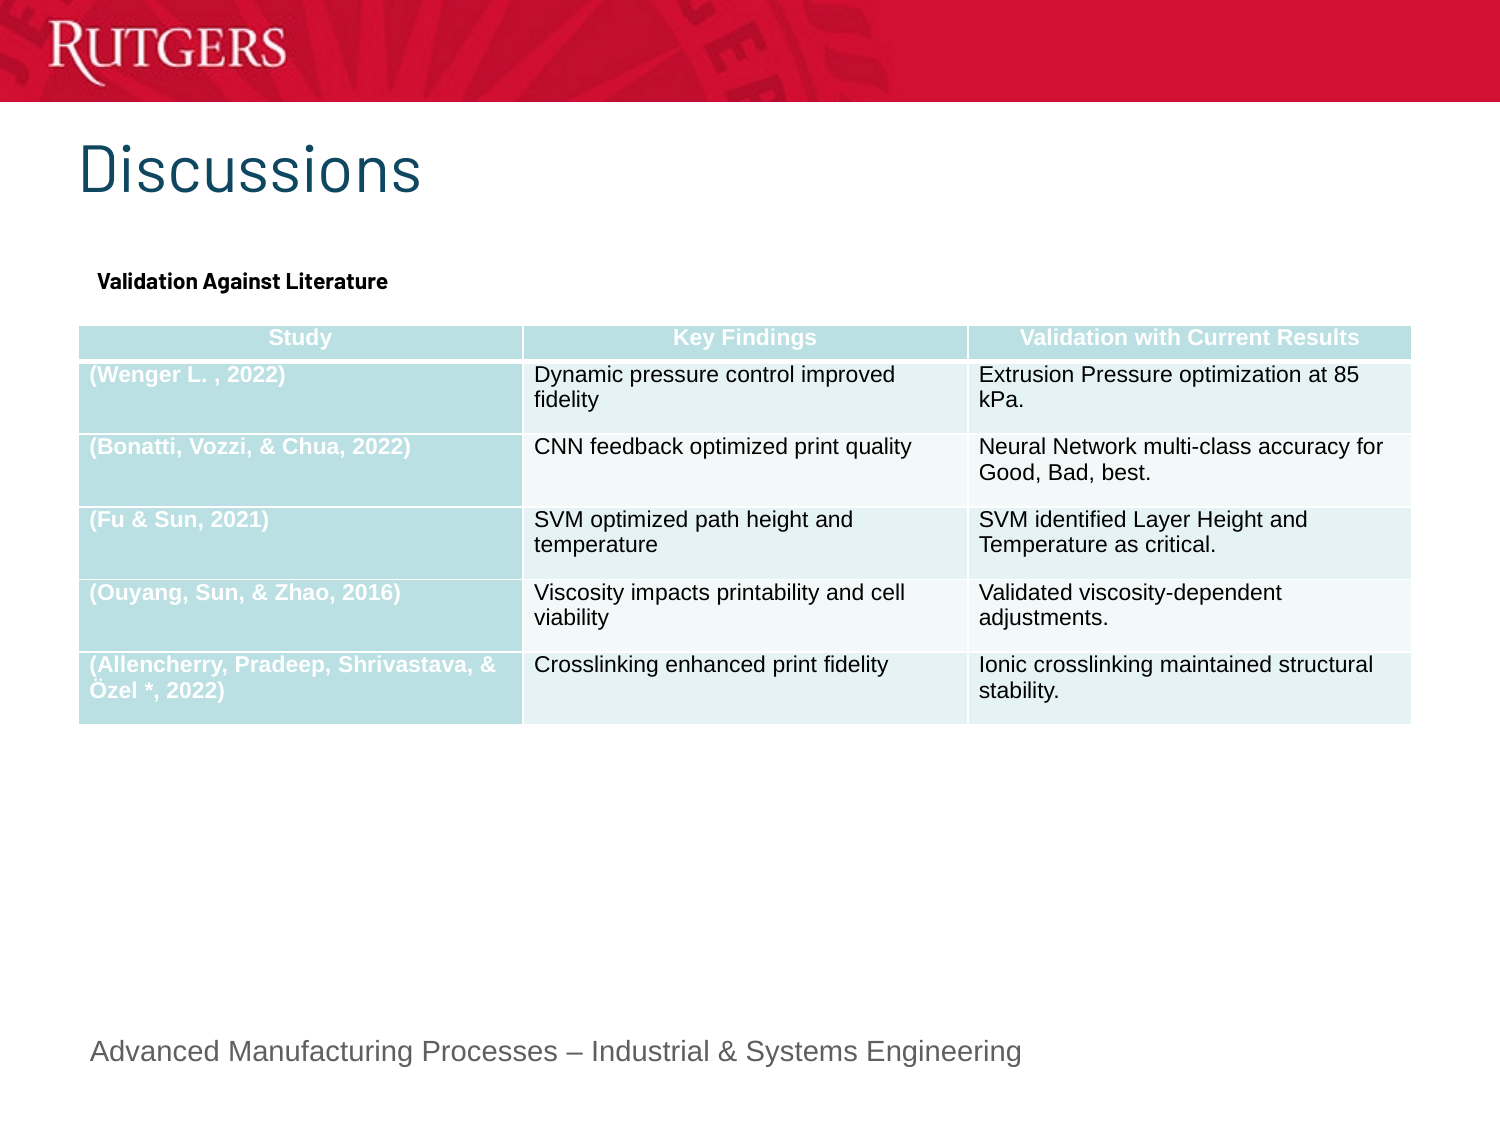

# Discussions
Validation Against Literature
| Study | Key Findings | Validation with Current Results |
| --- | --- | --- |
| (Wenger L. , 2022) | Dynamic pressure control improved fidelity | Extrusion Pressure optimization at 85 kPa. |
| (Bonatti, Vozzi, & Chua, 2022) | CNN feedback optimized print quality | Neural Network multi-class accuracy for Good, Bad, best. |
| (Fu & Sun, 2021) | SVM optimized path height and temperature | SVM identified Layer Height and Temperature as critical. |
| (Ouyang, Sun, & Zhao, 2016) | Viscosity impacts printability and cell viability | Validated viscosity-dependent adjustments. |
| (Allencherry, Pradeep, Shrivastava, & Özel \*, 2022) | Crosslinking enhanced print fidelity | Ionic crosslinking maintained structural stability. |